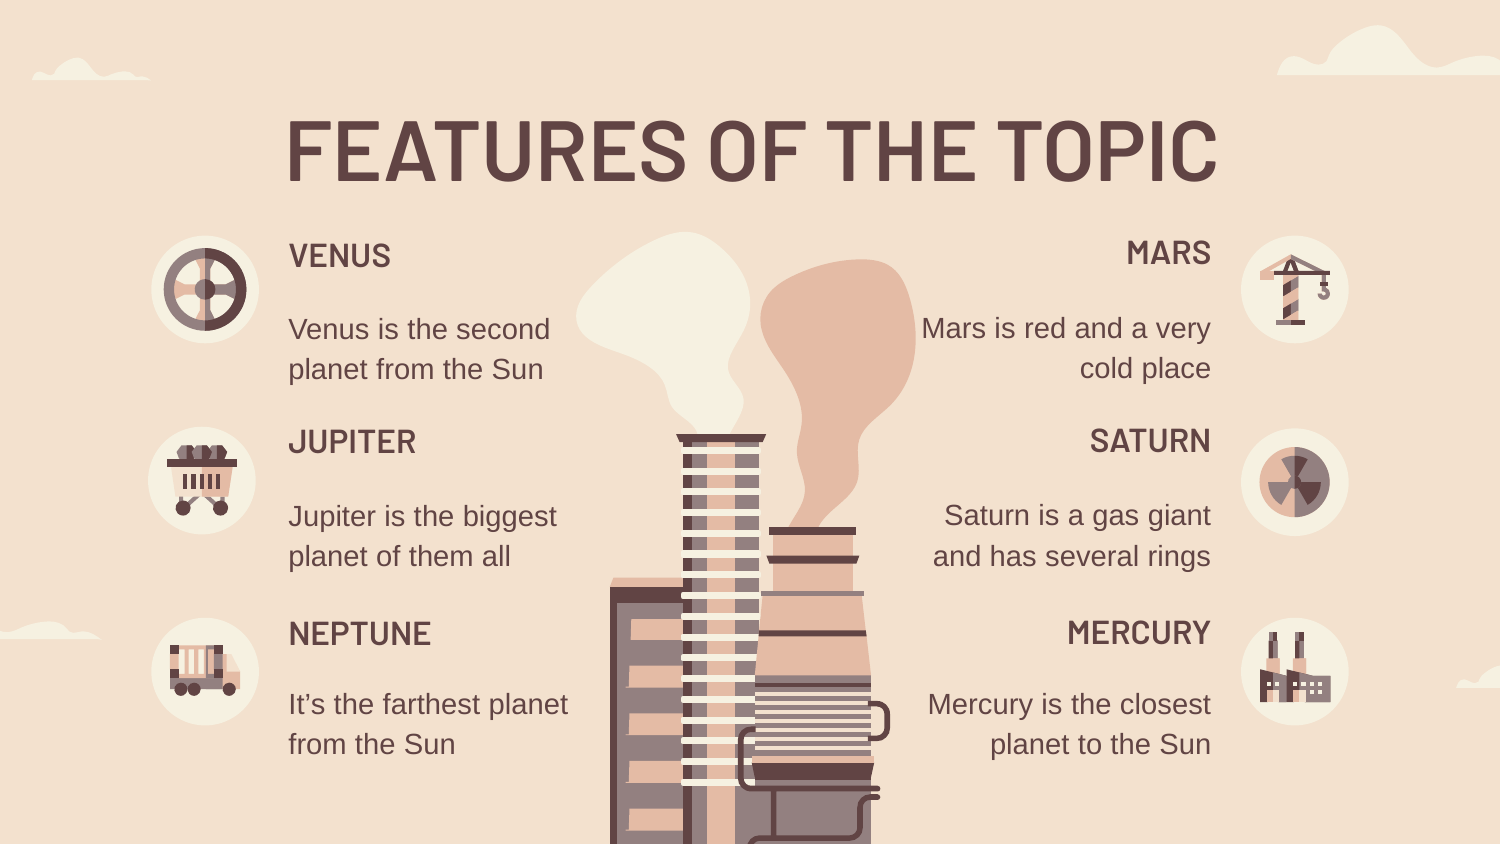

# FEATURES OF THE TOPIC
MARS
VENUS

Mars is red and a very cold place
Venus is the second planet from the Sun
SATURN
JUPITER

Saturn is a gas giant and has several rings
Jupiter is the biggest planet of them all
MERCURY
NEPTUNE

It’s the farthest planet from the Sun
Mercury is the closest planet to the Sun